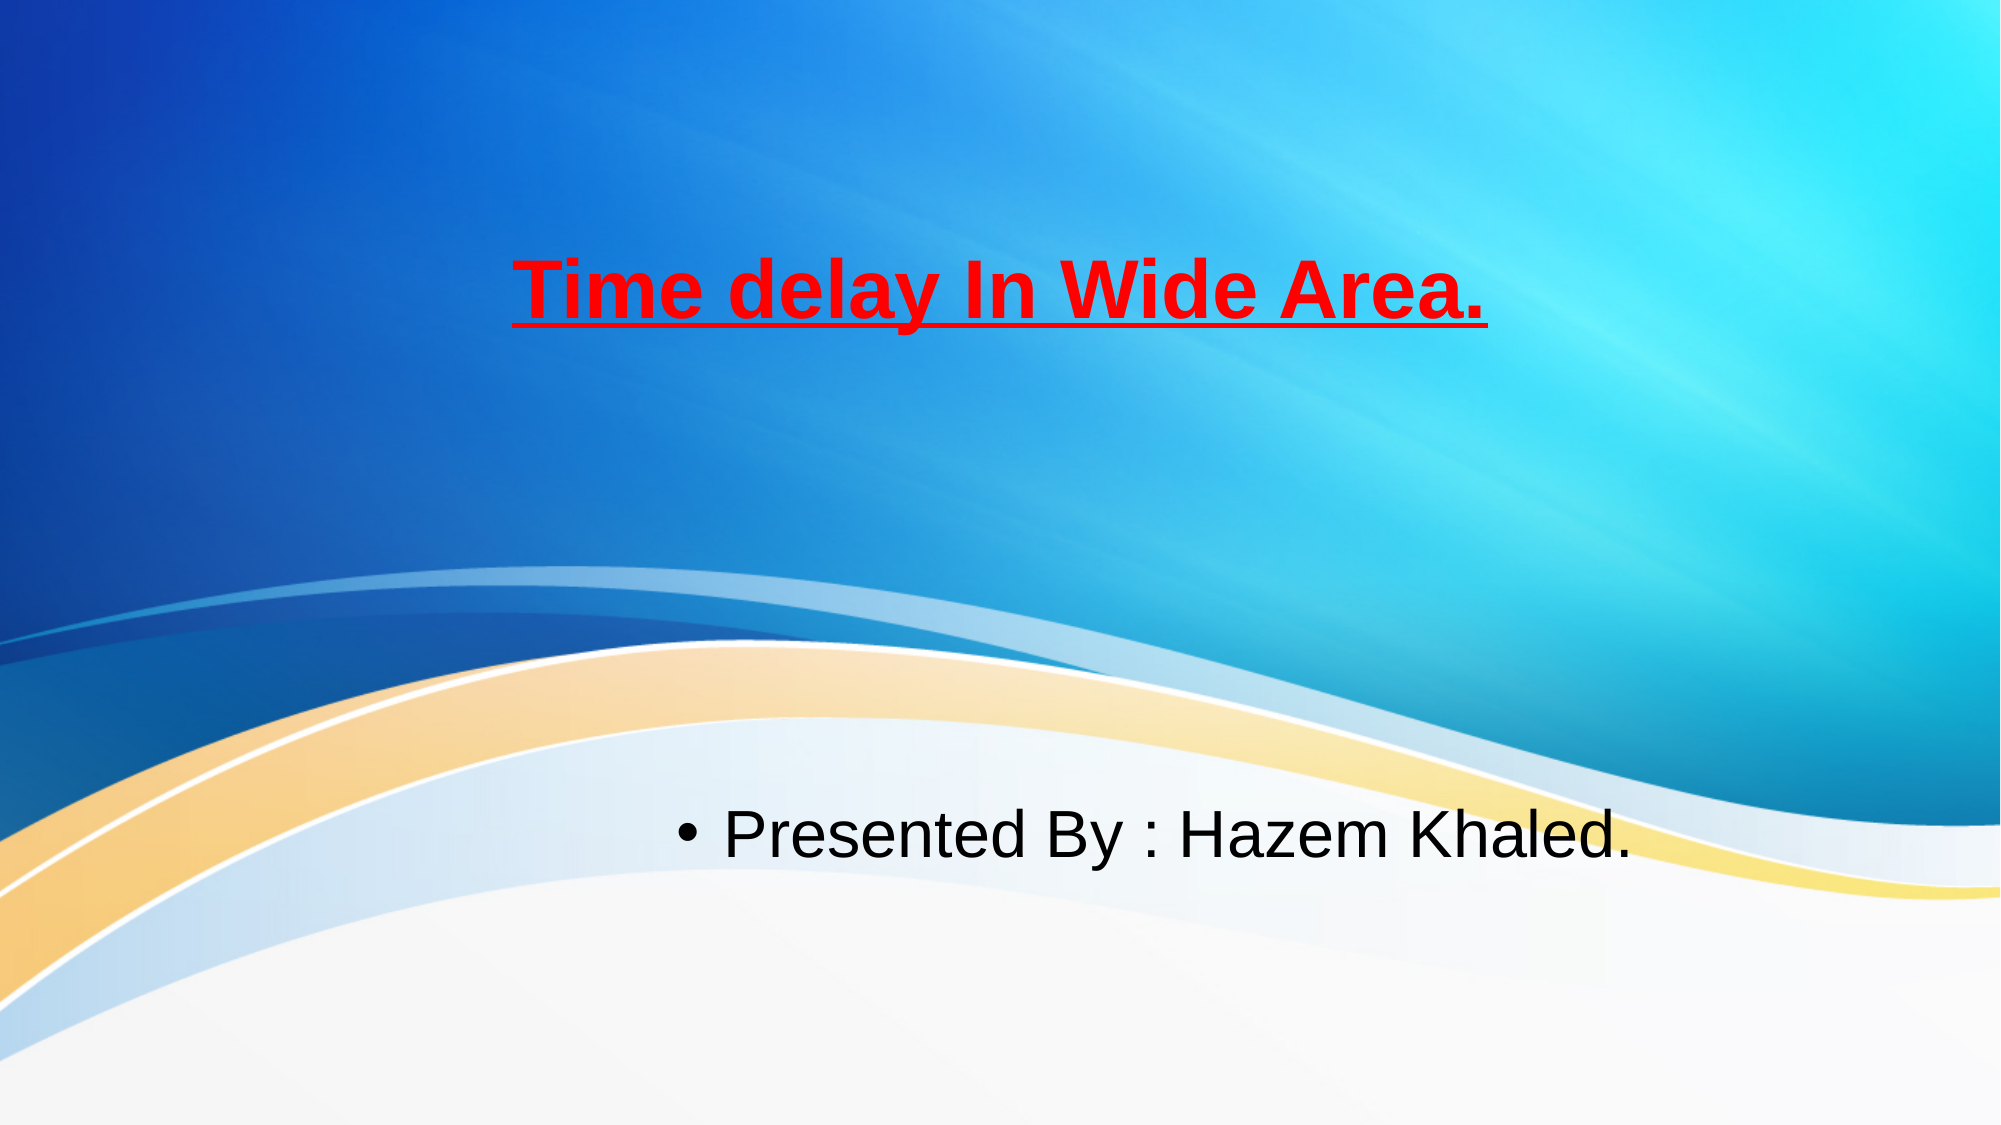

# Time delay In Wide Area.
Presented By : Hazem Khaled.